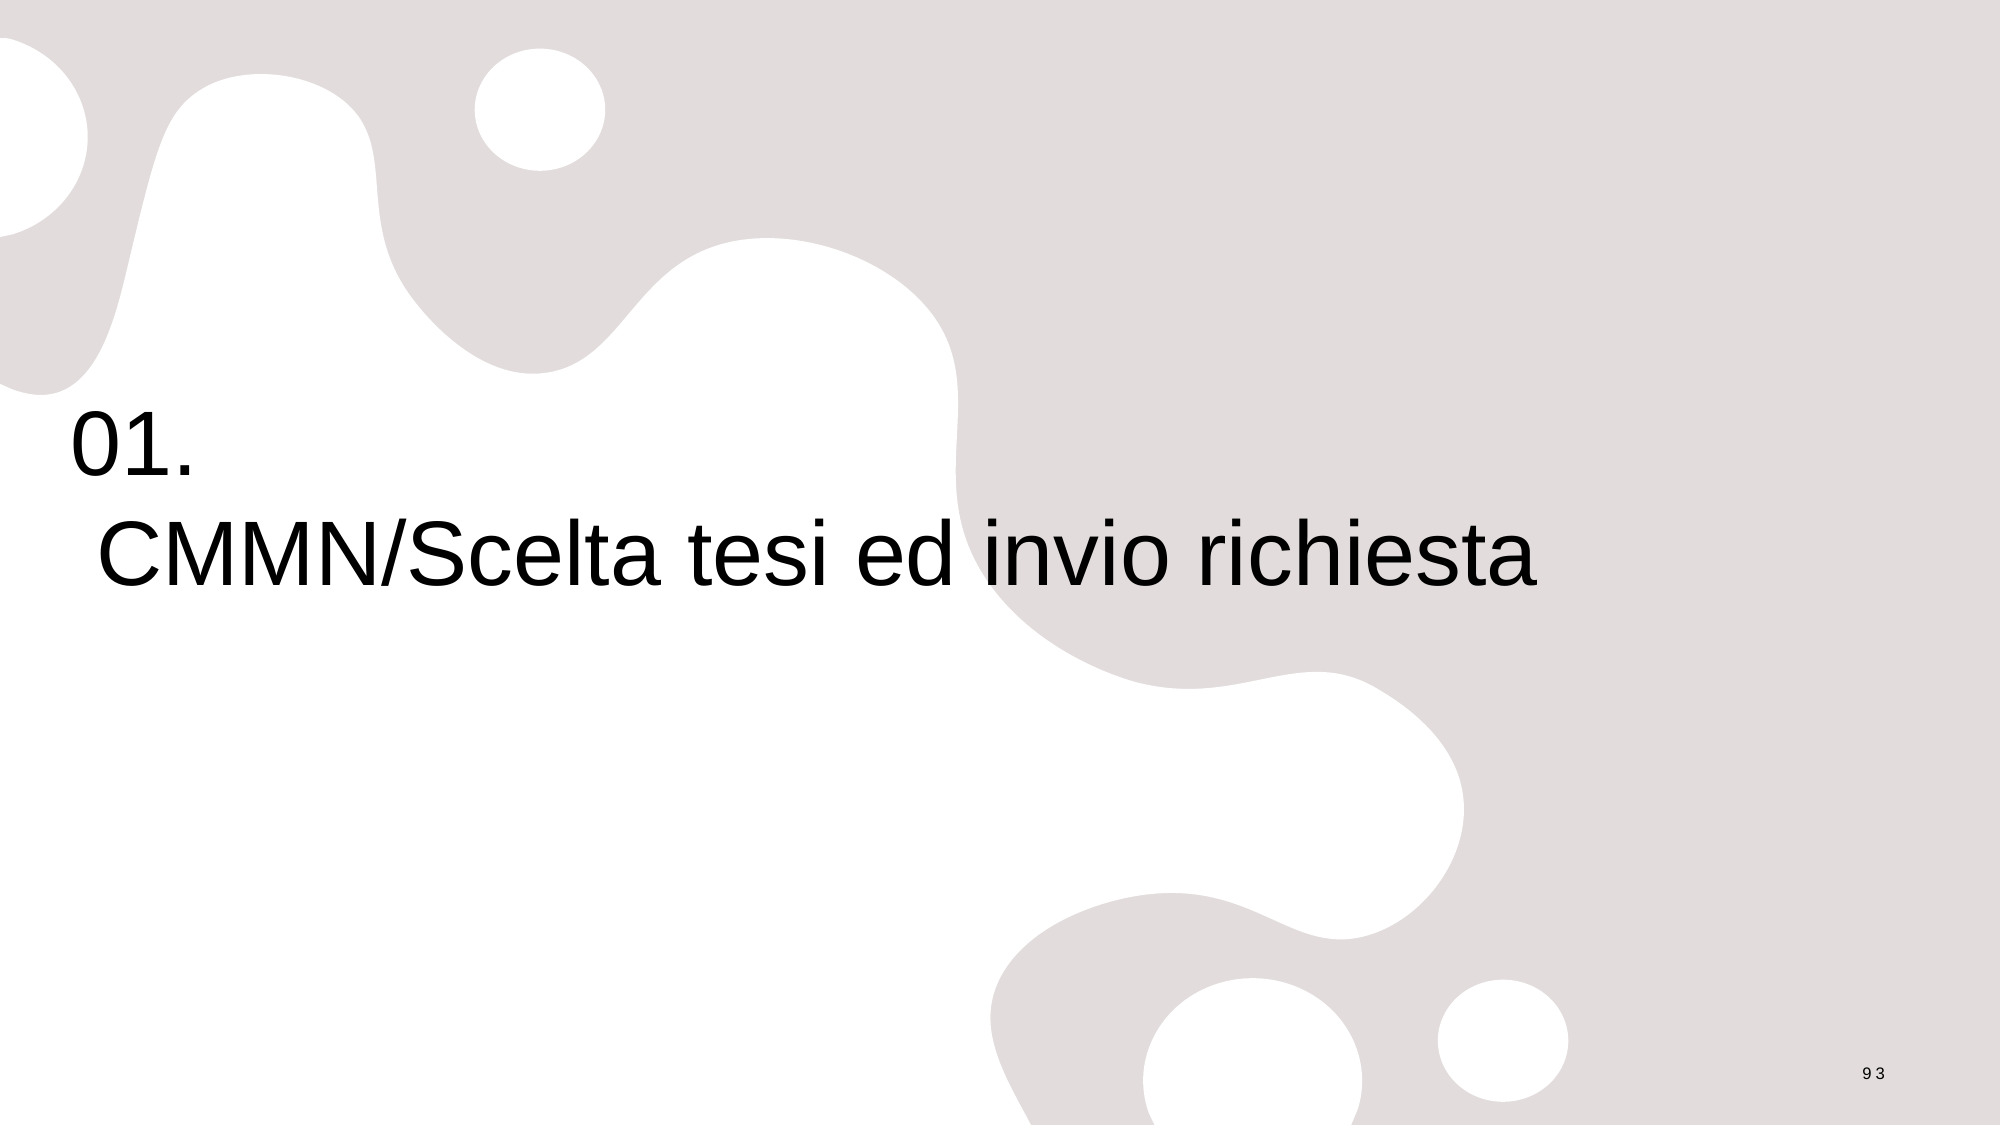

# 01. CMMN/Scelta tesi ed invio richiesta
93